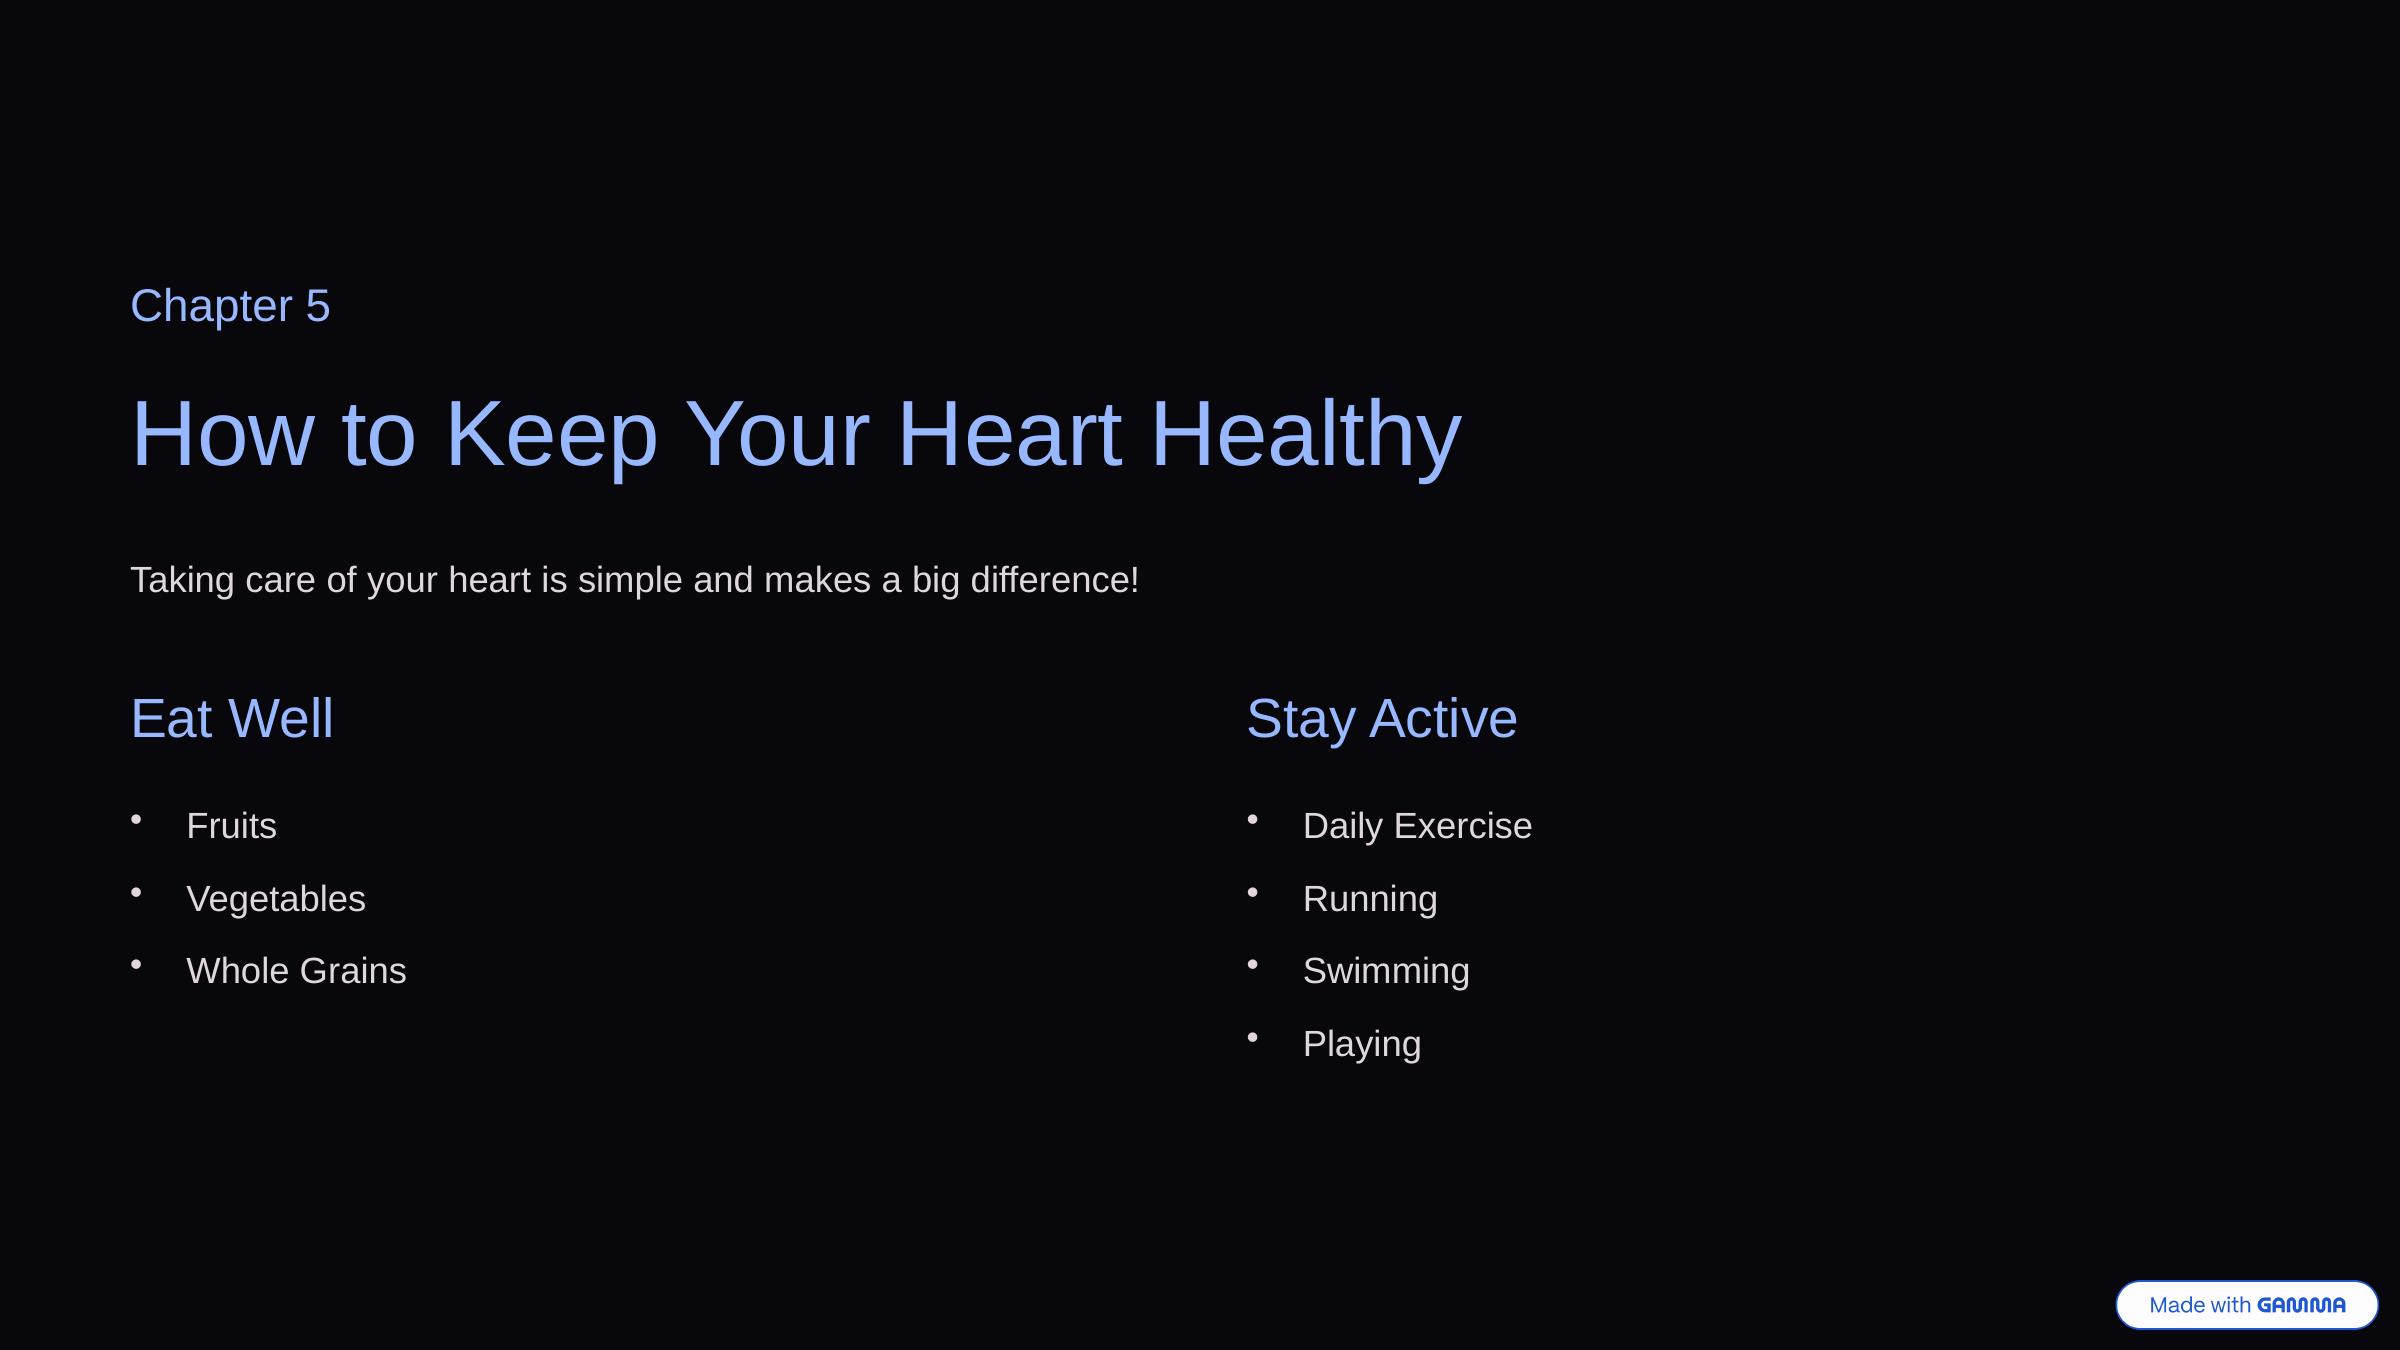

Chapter 5
How to Keep Your Heart Healthy
Taking care of your heart is simple and makes a big difference!
Eat Well
Stay Active
Fruits
Daily Exercise
Vegetables
Running
Whole Grains
Swimming
Playing